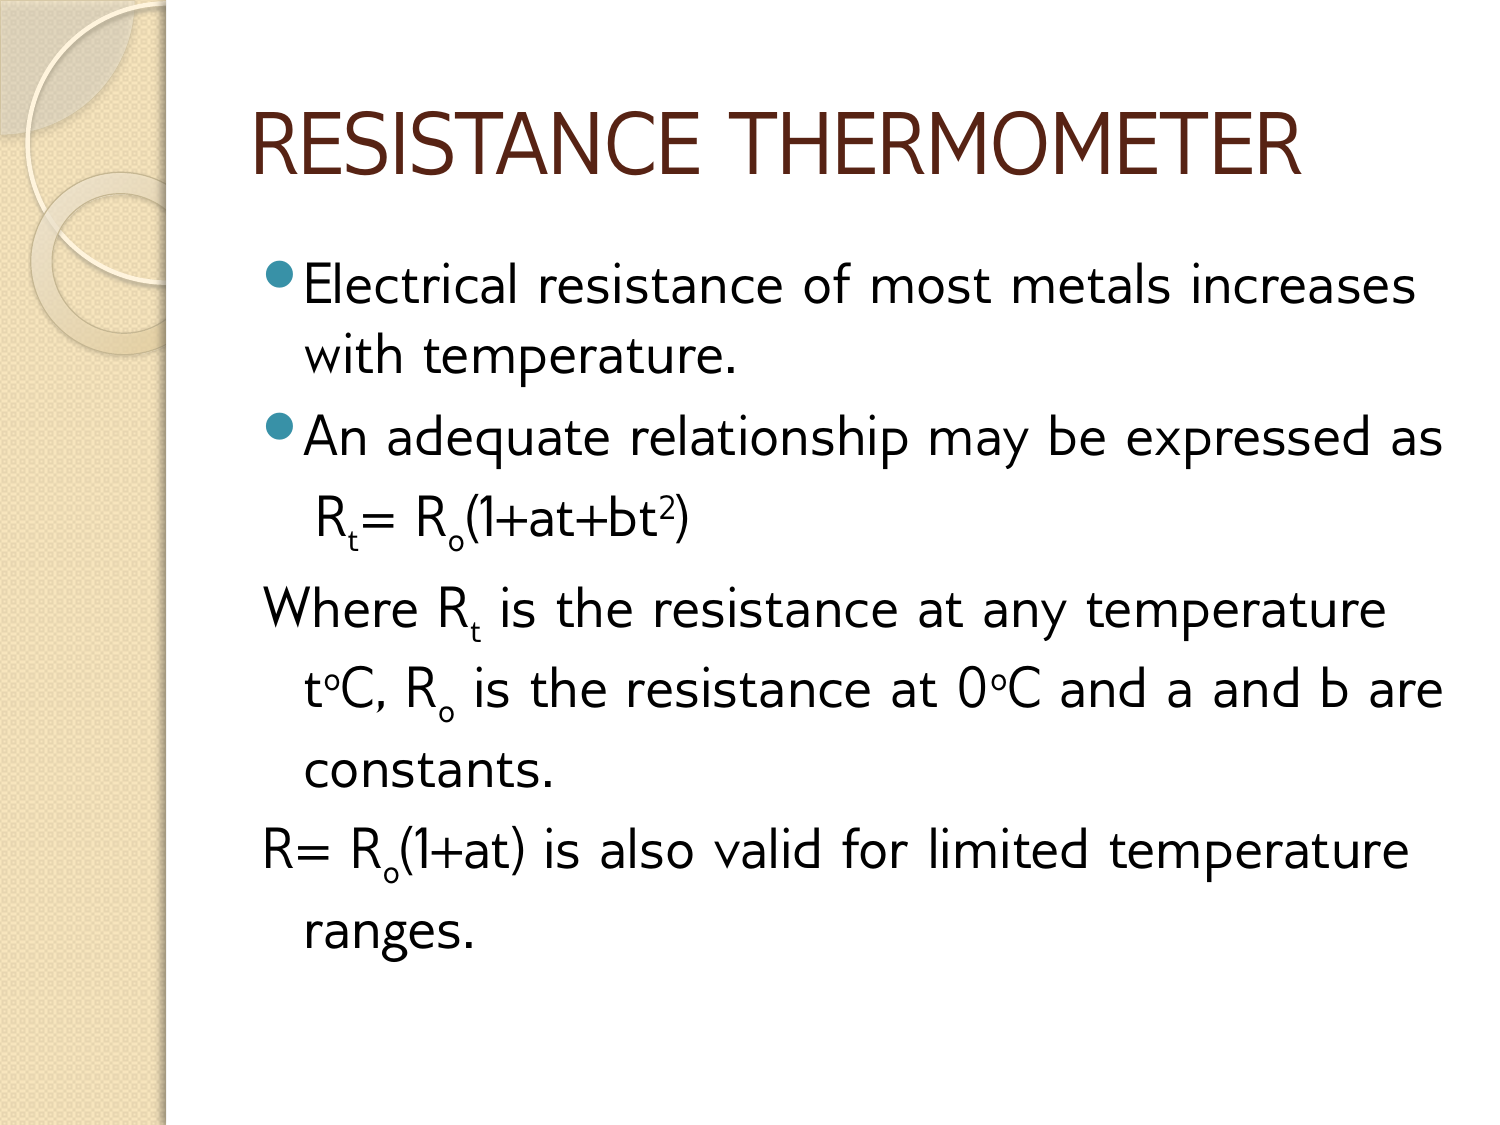

# RESISTANCE THERMOMETER
Electrical resistance of most metals increases with temperature.
An adequate relationship may be expressed as
   Rt= Ro(1+at+bt2)
Where Rt is the resistance at any temperature toC, Ro is the resistance at 0oC and a and b are constants.
R= Ro(1+at) is also valid for limited temperature ranges.